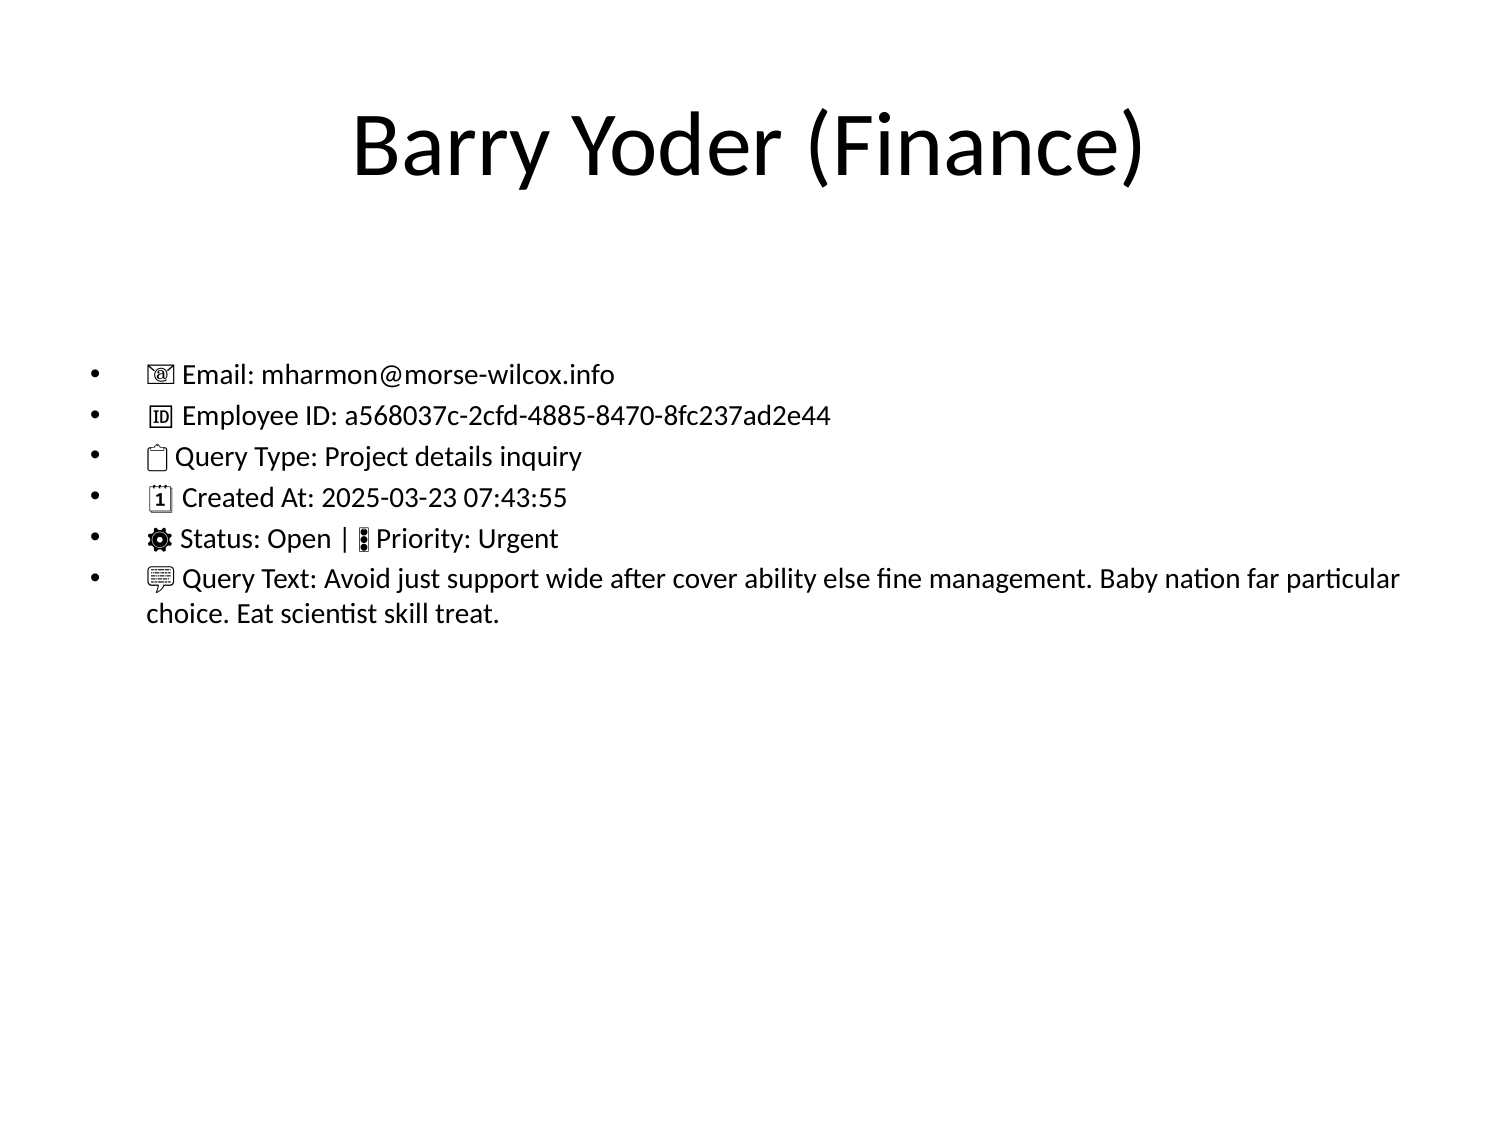

# Barry Yoder (Finance)

📧 Email: mharmon@morse-wilcox.info
🆔 Employee ID: a568037c-2cfd-4885-8470-8fc237ad2e44
📋 Query Type: Project details inquiry
🗓 Created At: 2025-03-23 07:43:55
⚙ Status: Open | 🚦 Priority: Urgent
💬 Query Text: Avoid just support wide after cover ability else fine management. Baby nation far particular choice. Eat scientist skill treat.